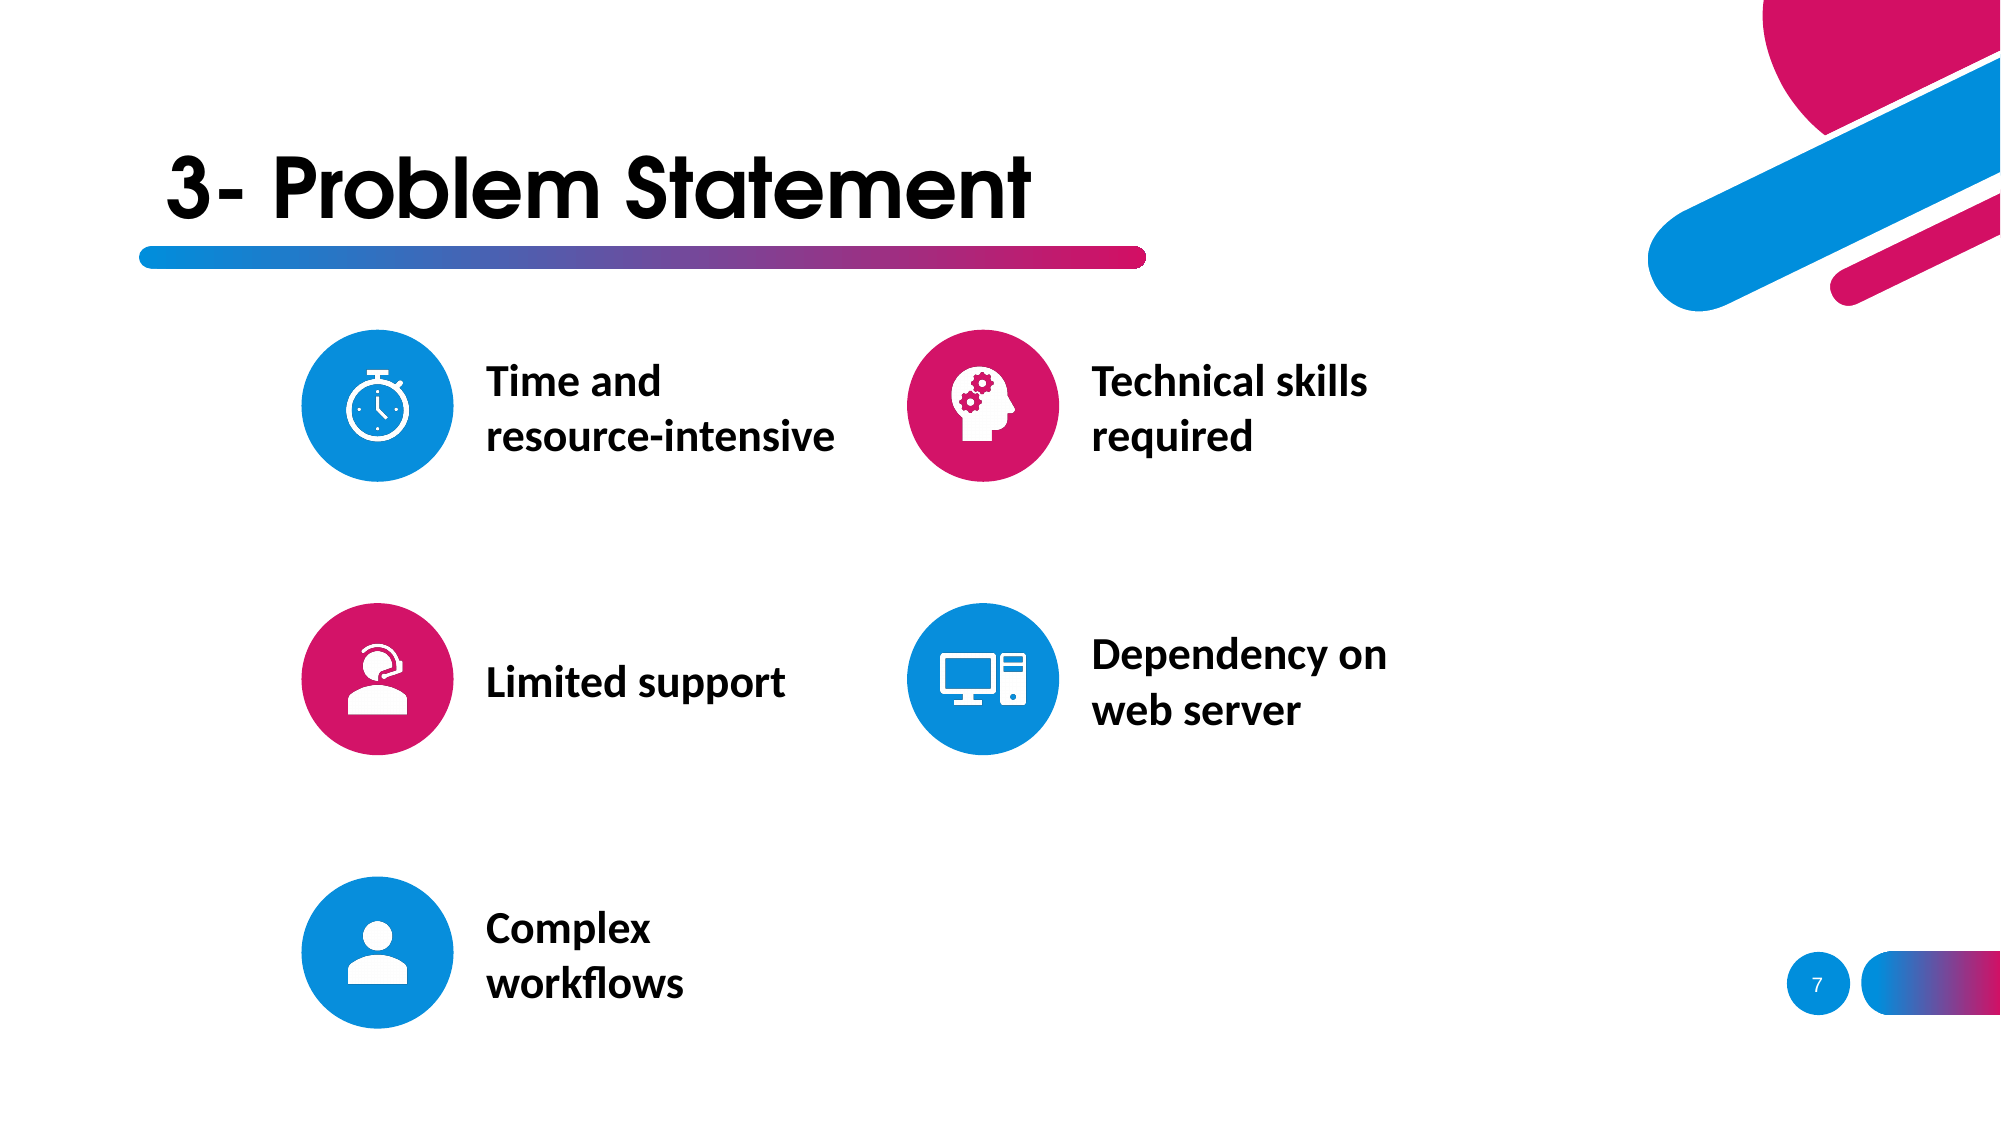

# 3- Problem Statement

Time and resource-intensive
Technical skills required
Limited support
Dependency on web server
Complex workflows
7